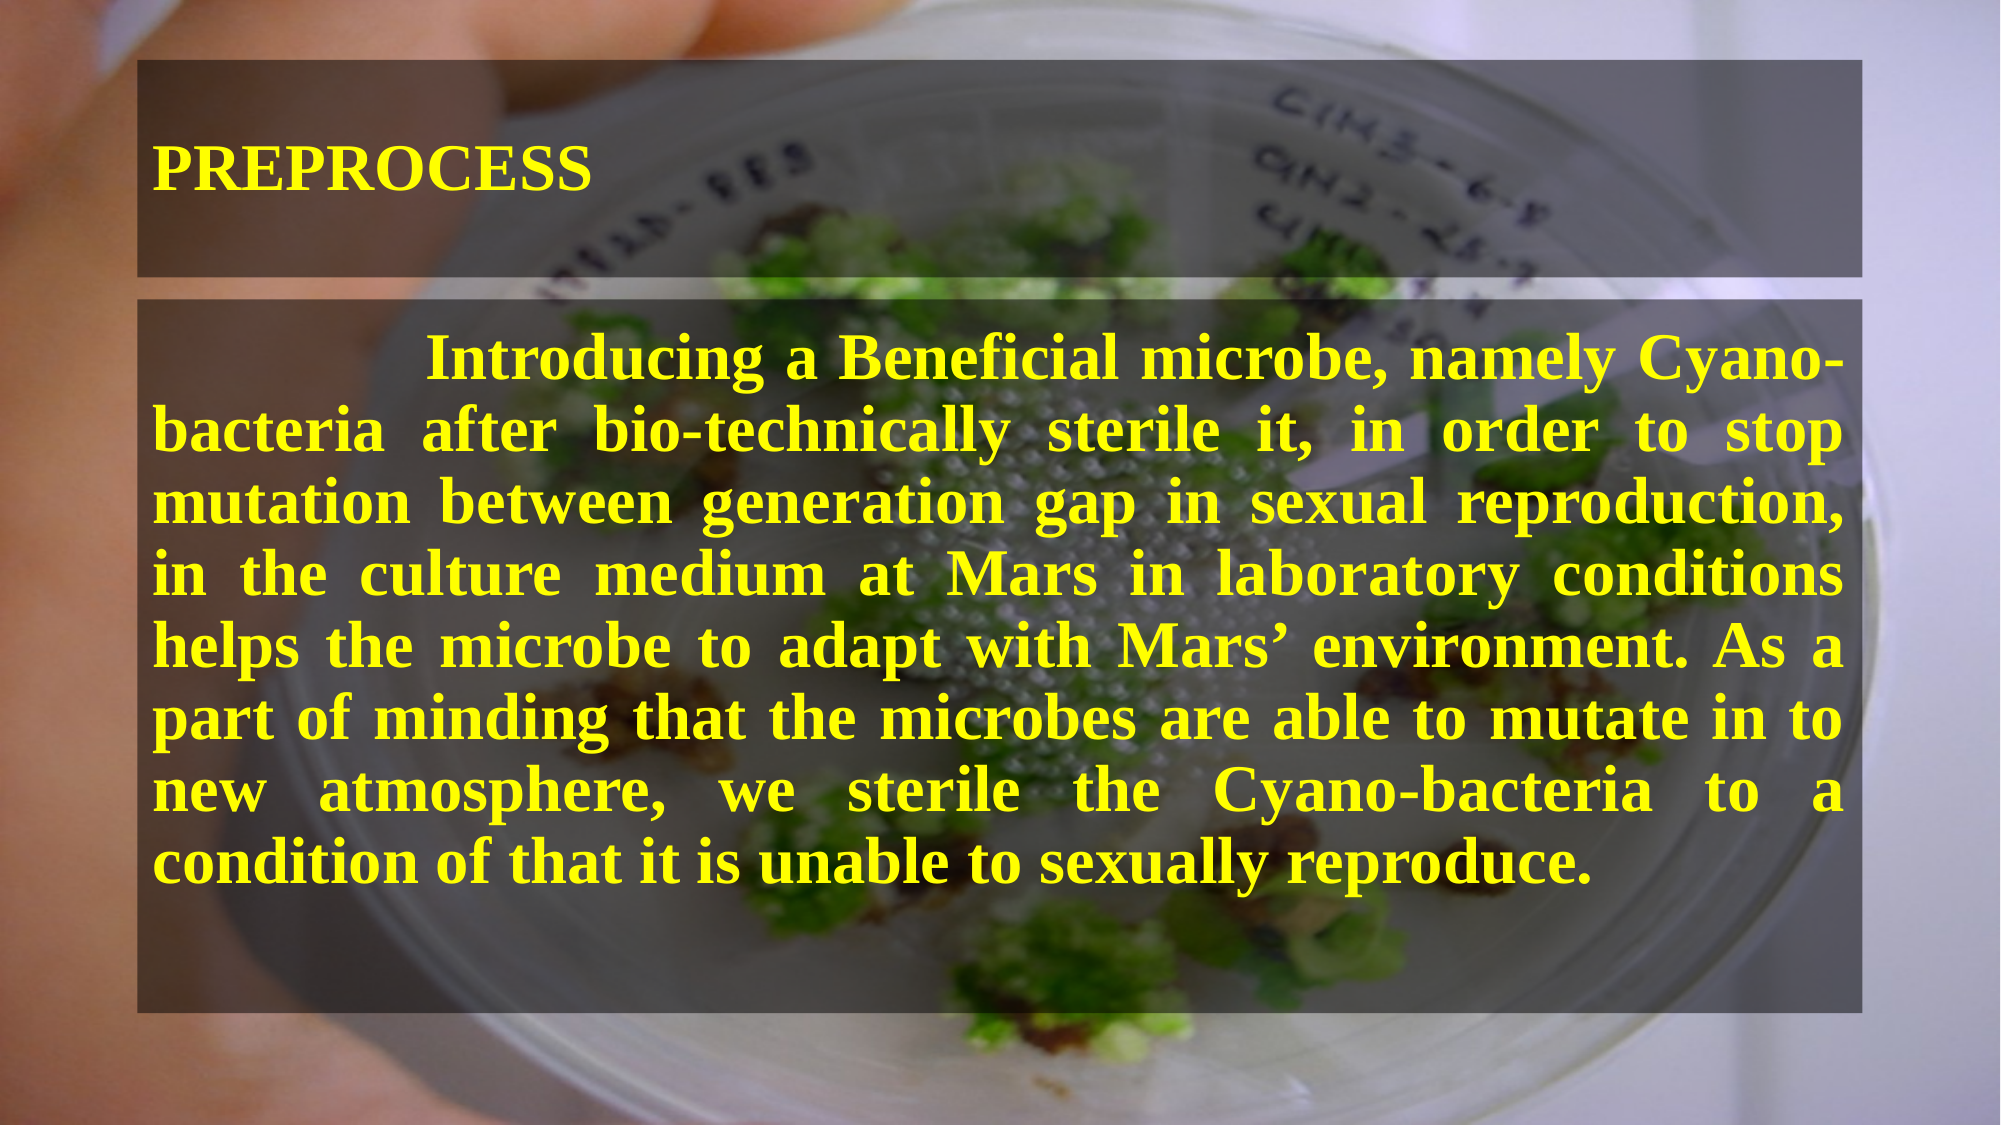

# PREPROCESS
	      Introducing a Beneficial microbe, namely Cyano-bacteria after bio-technically sterile it, in order to stop mutation between generation gap in sexual reproduction, in the culture medium at Mars in laboratory conditions helps the microbe to adapt with Mars’ environment. As a part of minding that the microbes are able to mutate in to new atmosphere, we sterile the Cyano-bacteria to a condition of that it is unable to sexually reproduce.